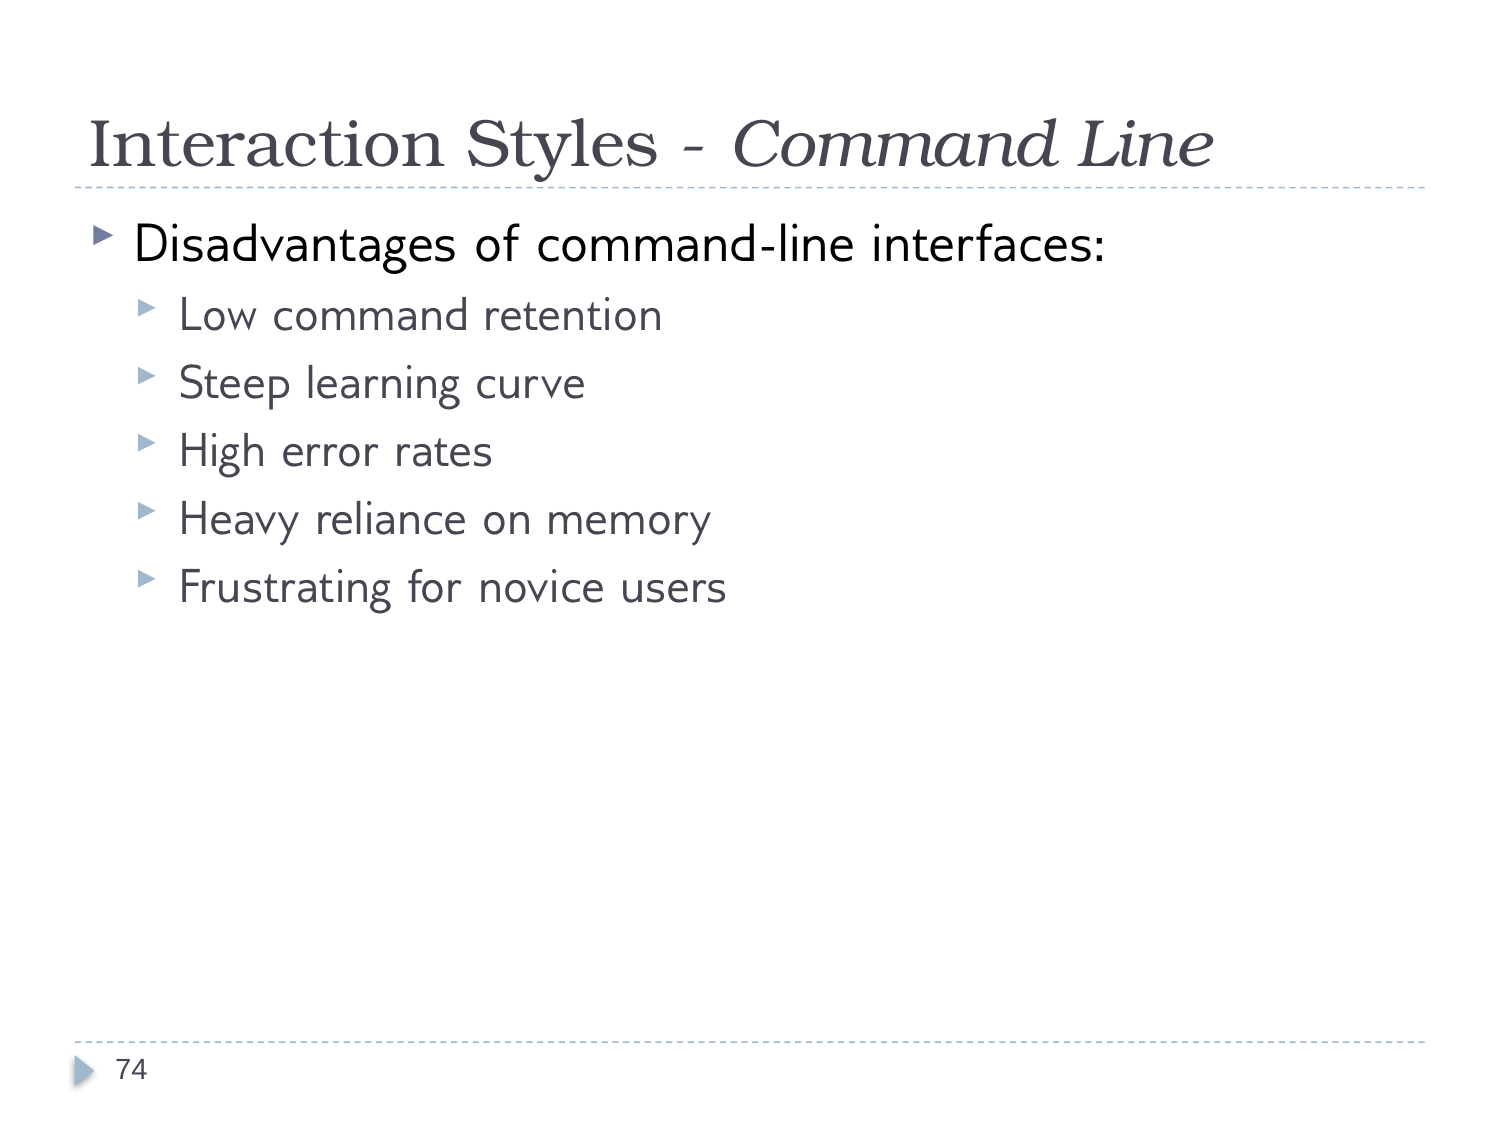

# Interaction Styles - Command Line
Disadvantages of command-line interfaces:
Low command retention
Steep learning curve
High error rates
Heavy reliance on memory
Frustrating for novice users
74